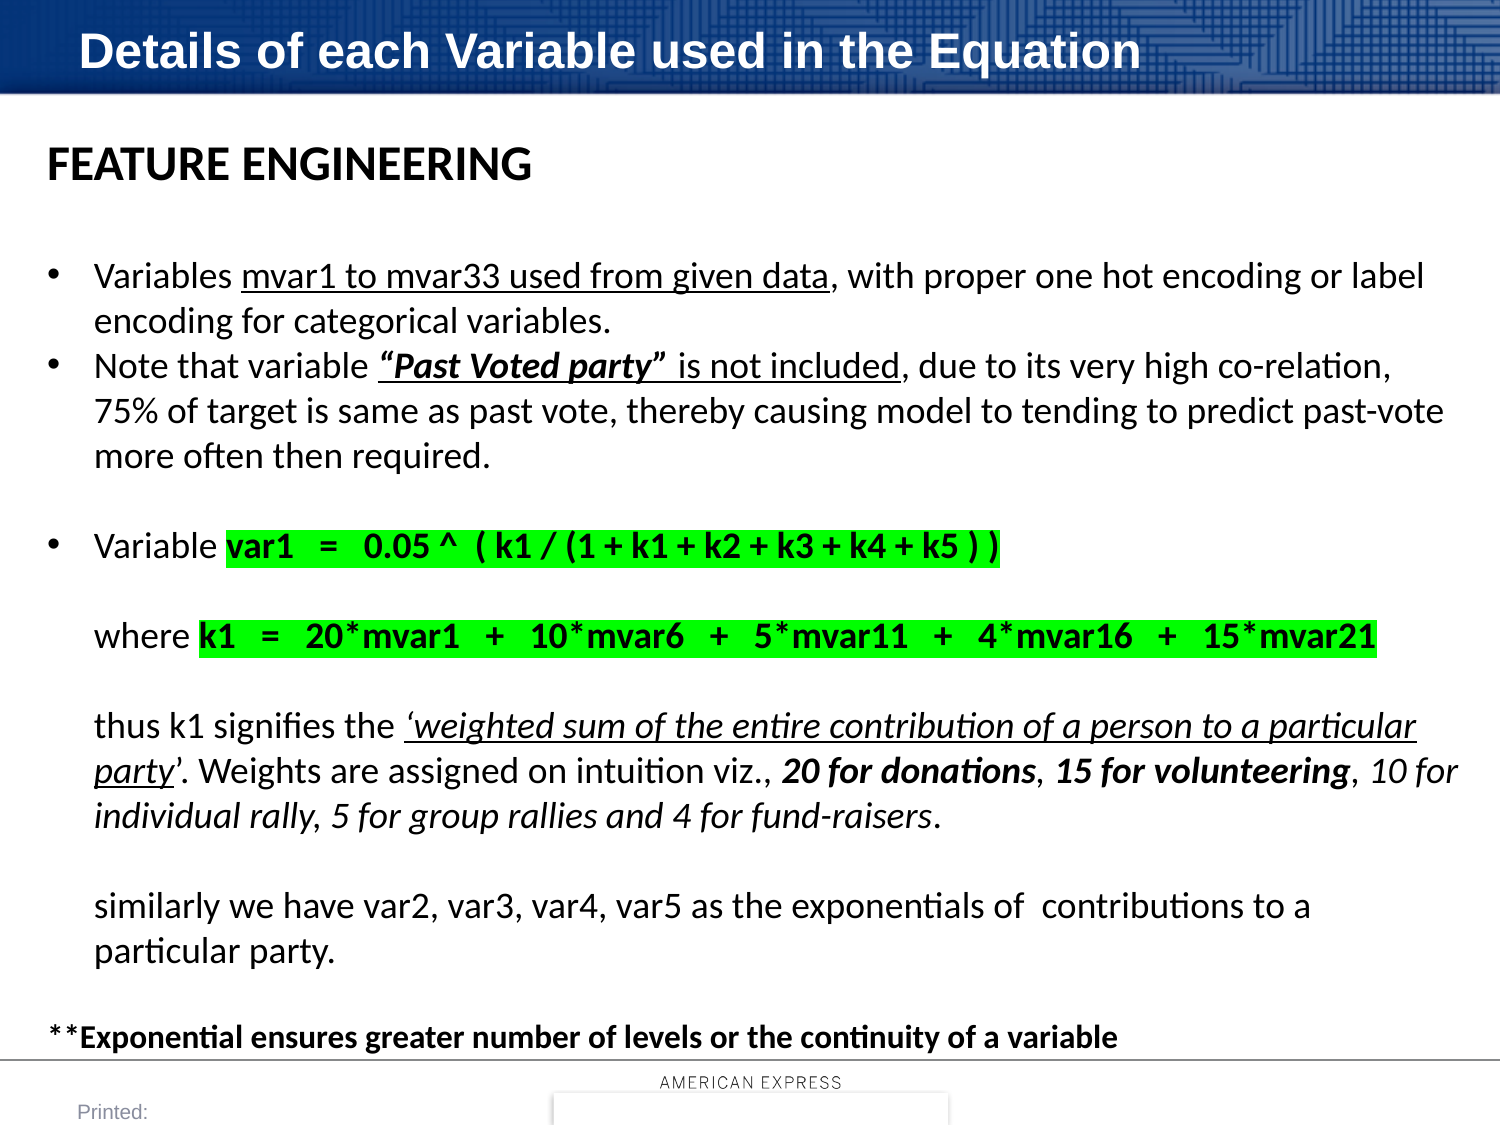

# Details of each Variable used in the Equation
FEATURE ENGINEERING

Variables mvar1 to mvar33 used from given data, with proper one hot encoding or label encoding for categorical variables.
Note that variable “Past Voted party” is not included, due to its very high co-relation, 75% of target is same as past vote, thereby causing model to tending to predict past-vote more often then required.
Variable var1   =   0.05 ^  ( k1 / (1 + k1 + k2 + k3 + k4 + k5 ) )
where k1   =   20*mvar1   +   10*mvar6   +   5*mvar11   +   4*mvar16   +   15*mvar21
thus k1 signifies the ‘weighted sum of the entire contribution of a person to a particular party’. Weights are assigned on intuition viz., 20 for donations, 15 for volunteering, 10 for individual rally, 5 for group rallies and 4 for fund-raisers.
similarly we have var2, var3, var4, var5 as the exponentials of  contributions to a particular party.
**Exponential ensures greater number of levels or the continuity of a variable